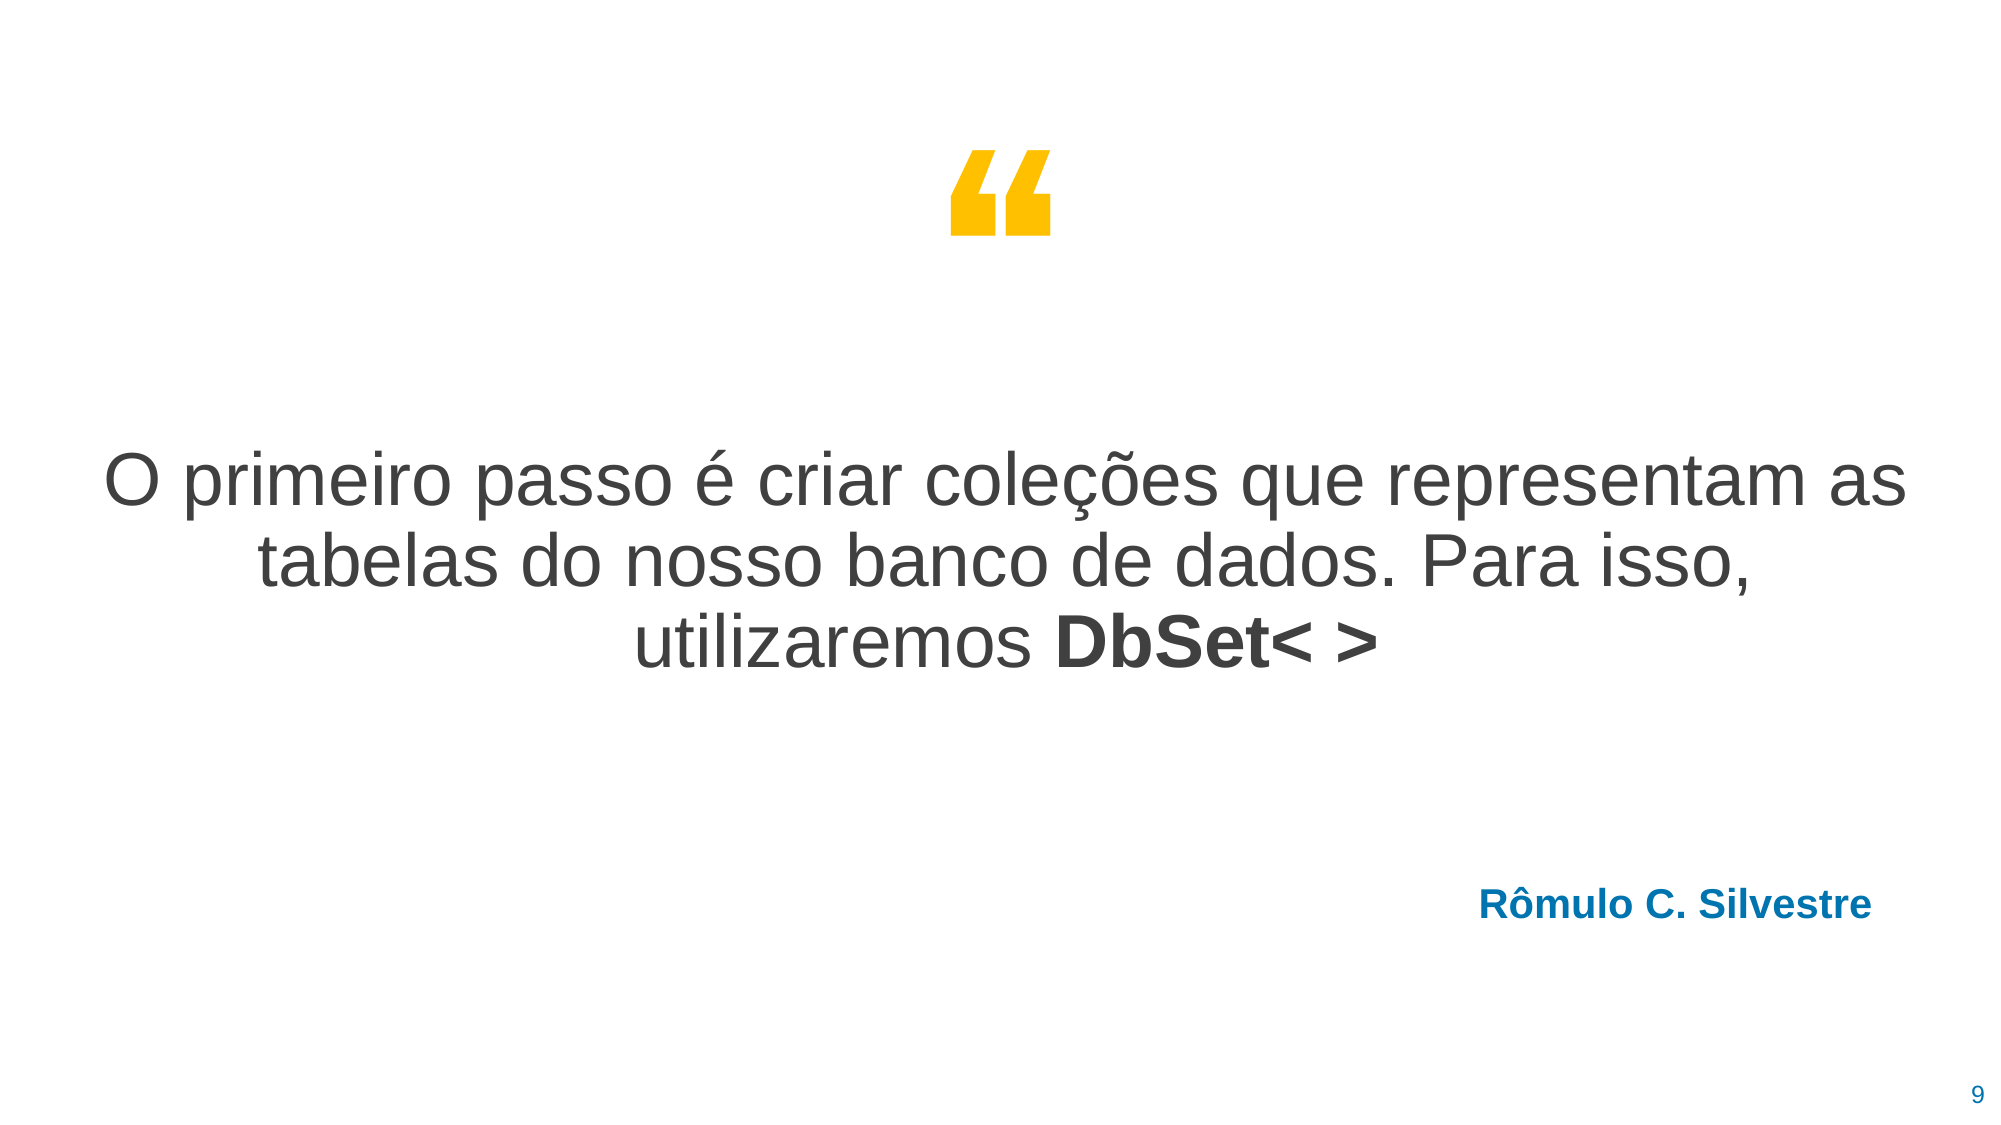

O primeiro passo é criar coleções que representam as tabelas do nosso banco de dados. Para isso, utilizaremos DbSet< >
Rômulo C. Silvestre
9